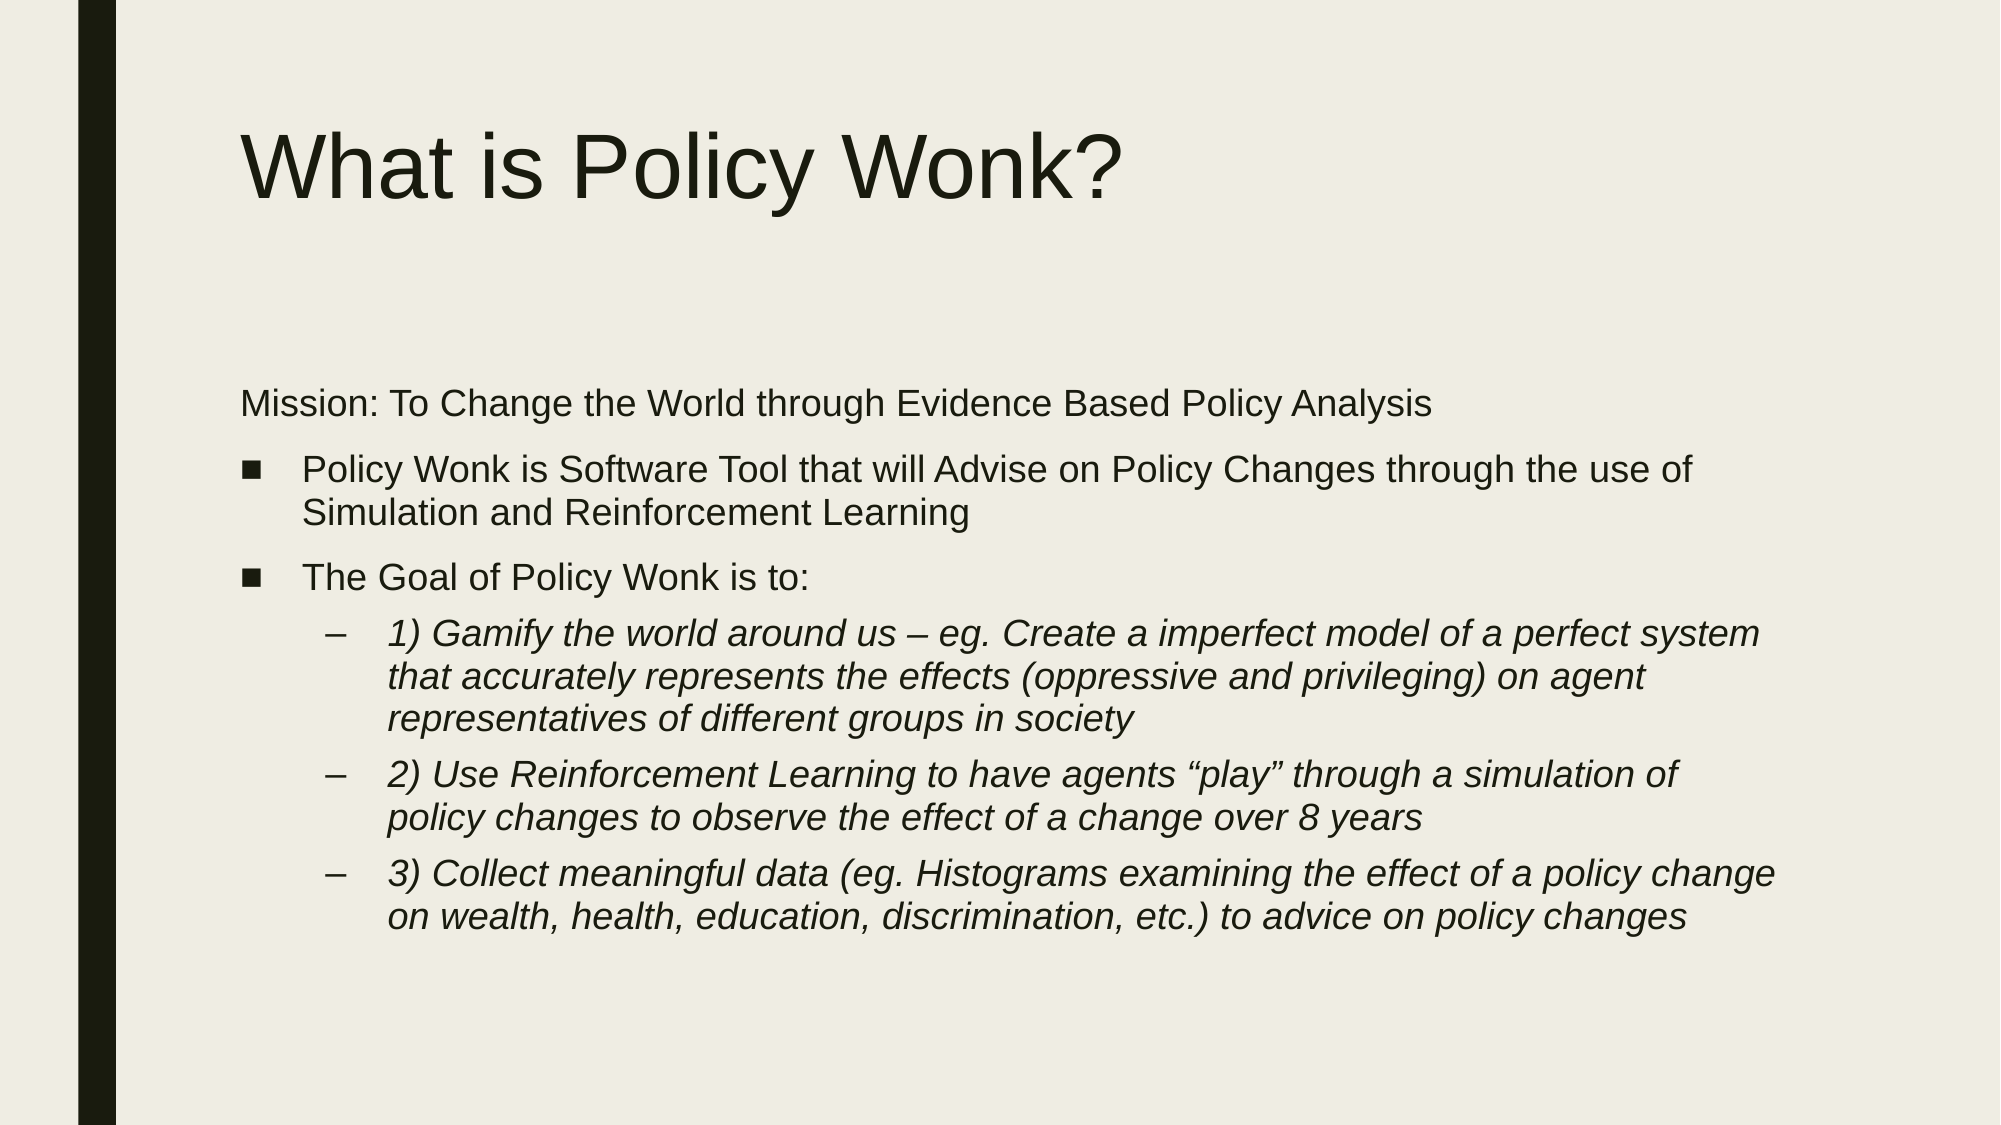

# What is Policy Wonk?
Mission: To Change the World through Evidence Based Policy Analysis
Policy Wonk is Software Tool that will Advise on Policy Changes through the use of Simulation and Reinforcement Learning
The Goal of Policy Wonk is to:
1) Gamify the world around us – eg. Create a imperfect model of a perfect system that accurately represents the effects (oppressive and privileging) on agent representatives of different groups in society
2) Use Reinforcement Learning to have agents “play” through a simulation of policy changes to observe the effect of a change over 8 years
3) Collect meaningful data (eg. Histograms examining the effect of a policy change on wealth, health, education, discrimination, etc.) to advice on policy changes